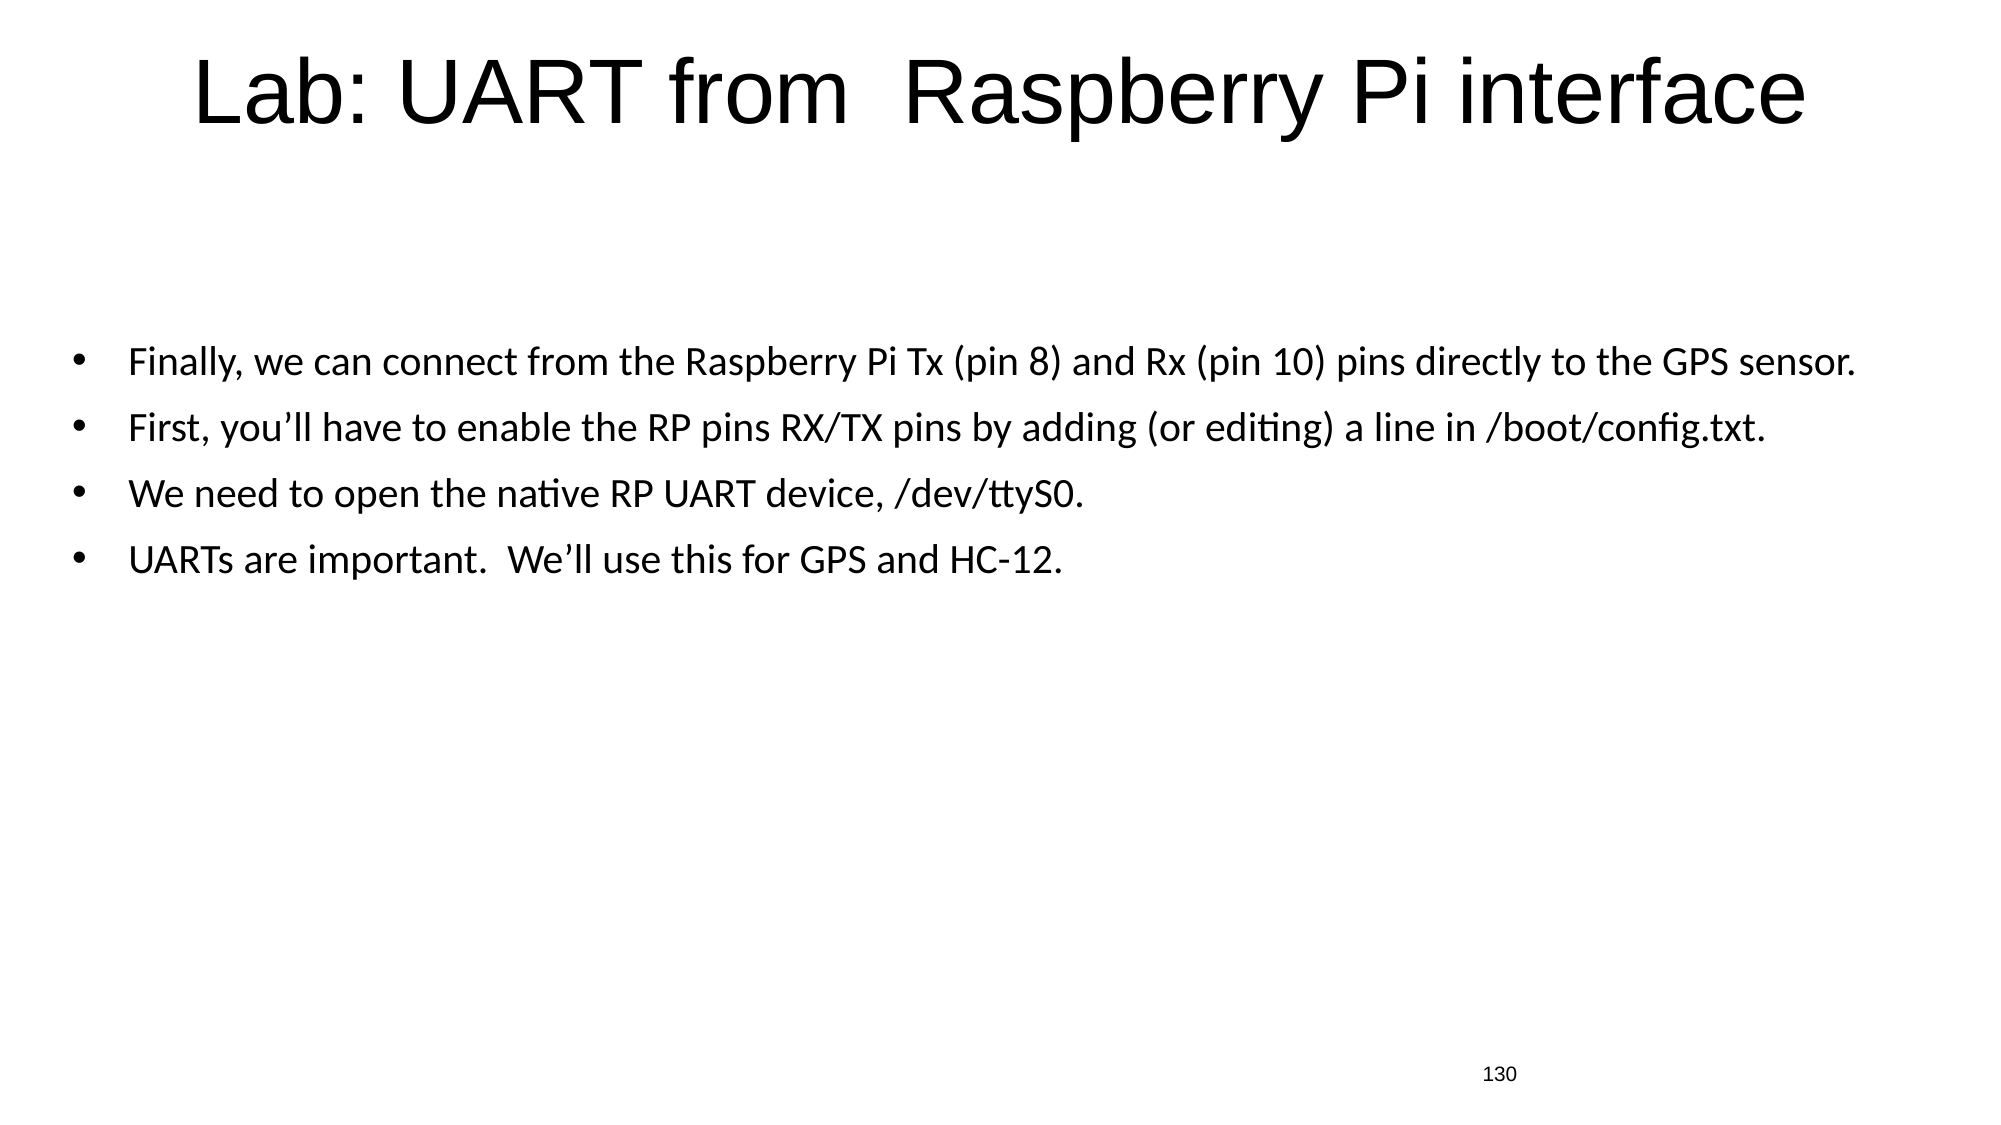

# Lab: UART from  Raspberry Pi interface
Finally, we can connect from the Raspberry Pi Tx (pin 8) and Rx (pin 10) pins directly to the GPS sensor.
First, you’ll have to enable the RP pins RX/TX pins by adding (or editing) a line in /boot/config.txt.
We need to open the native RP UART device, /dev/ttyS0.
UARTs are important.  We’ll use this for GPS and HC-12.

130